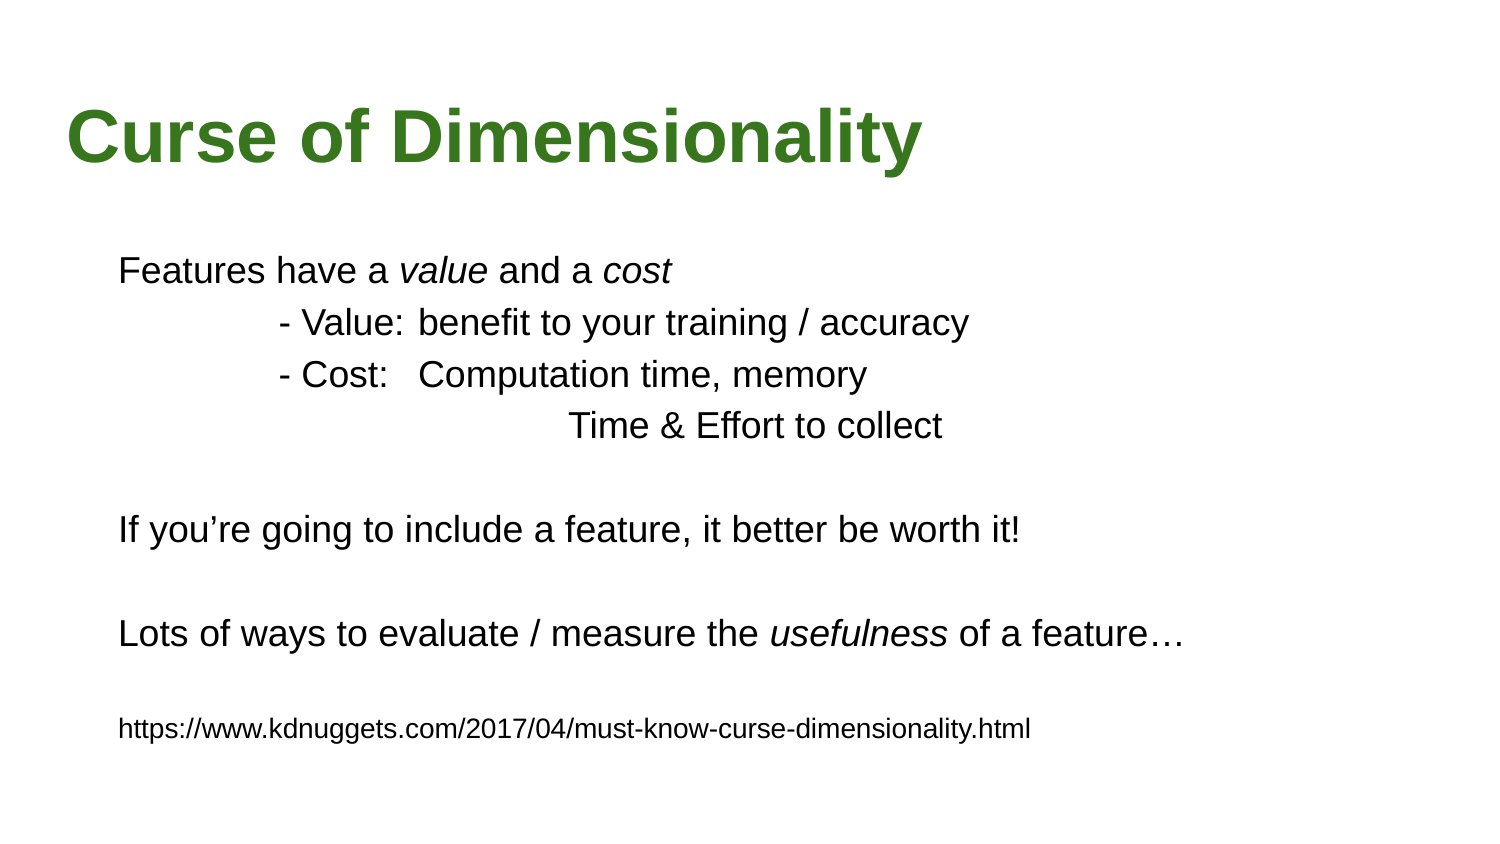

# Curse of Dimensionality
Features have a value and a cost
	 - Value: 	benefit to your training / accuracy
	 - Cost: 	Computation time, memory
			Time & Effort to collect

If you’re going to include a feature, it better be worth it!

Lots of ways to evaluate / measure the usefulness of a feature…

https://www.kdnuggets.com/2017/04/must-know-curse-dimensionality.html